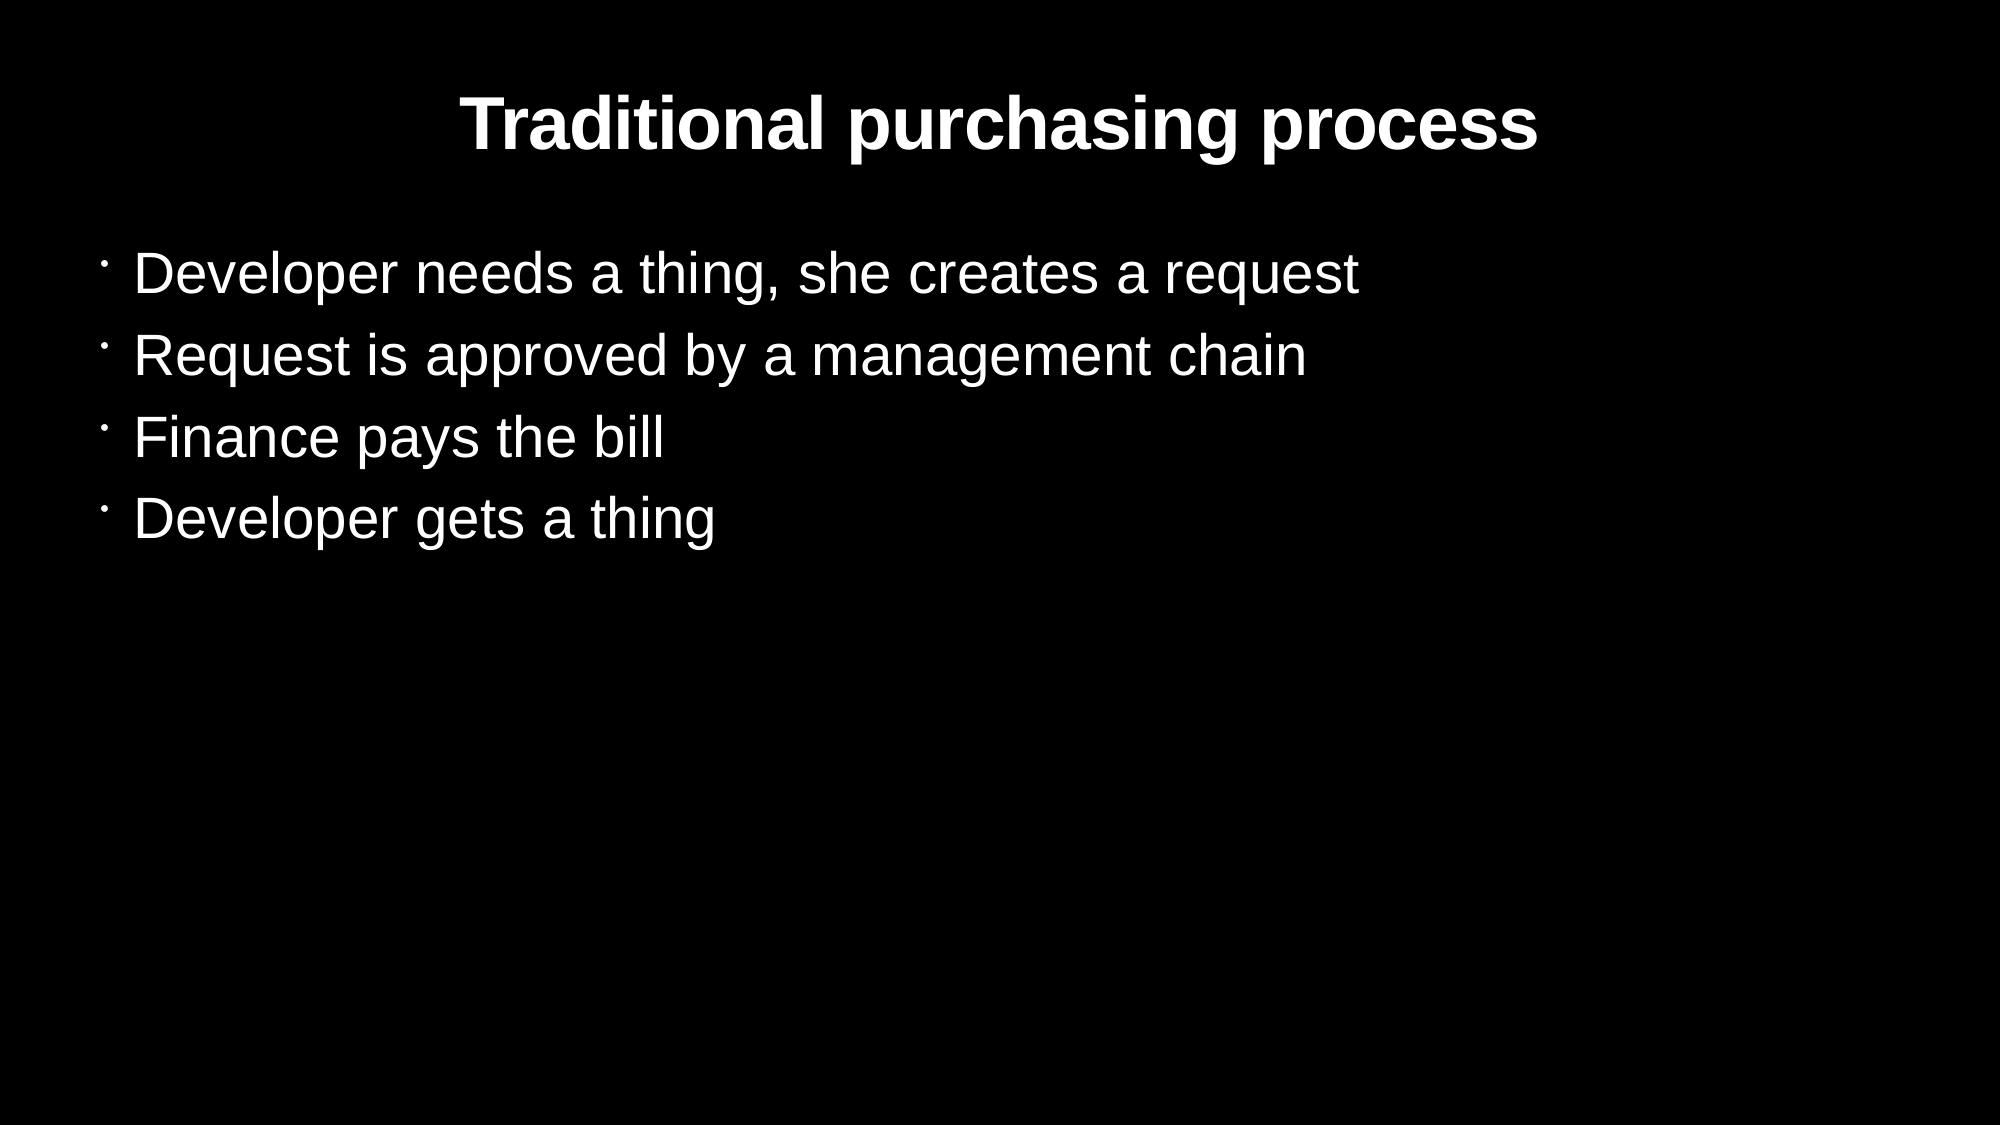

# Traditional purchasing process
Developer needs a thing, she creates a request
Request is approved by a management chain
Finance pays the bill
Developer gets a thing